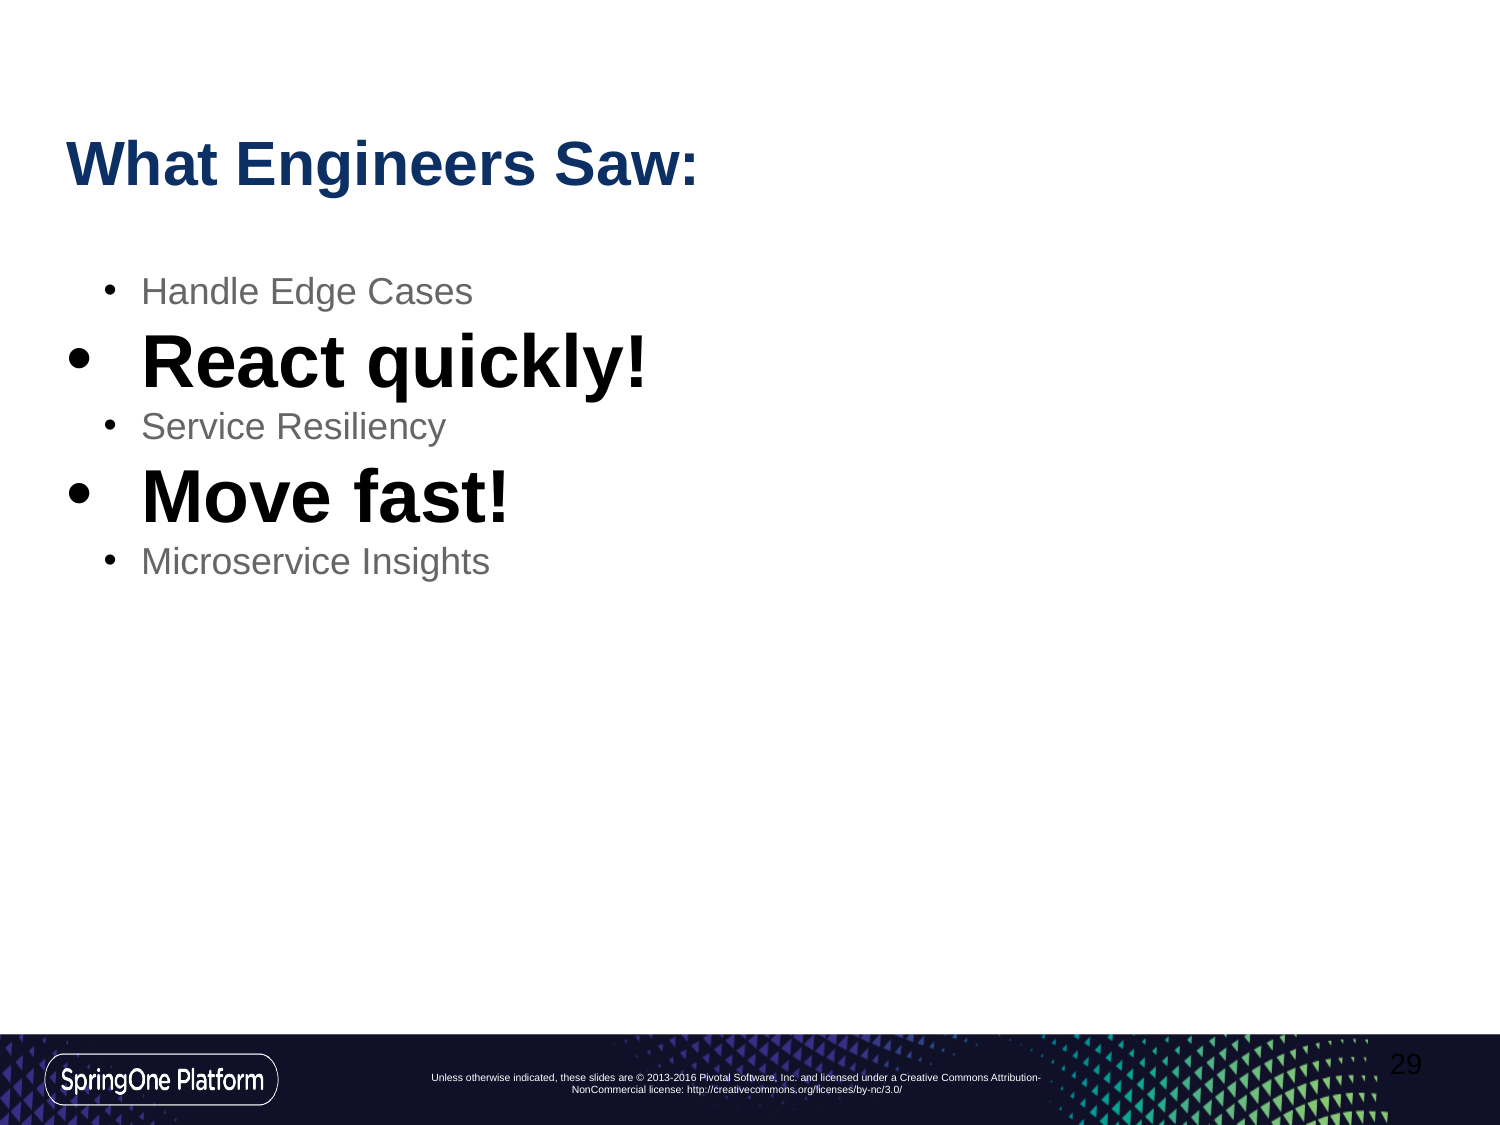

# What Engineers Saw:
Handle Edge Cases
React quickly!
Service Resiliency
Move fast! ←
Microservice Insights
29